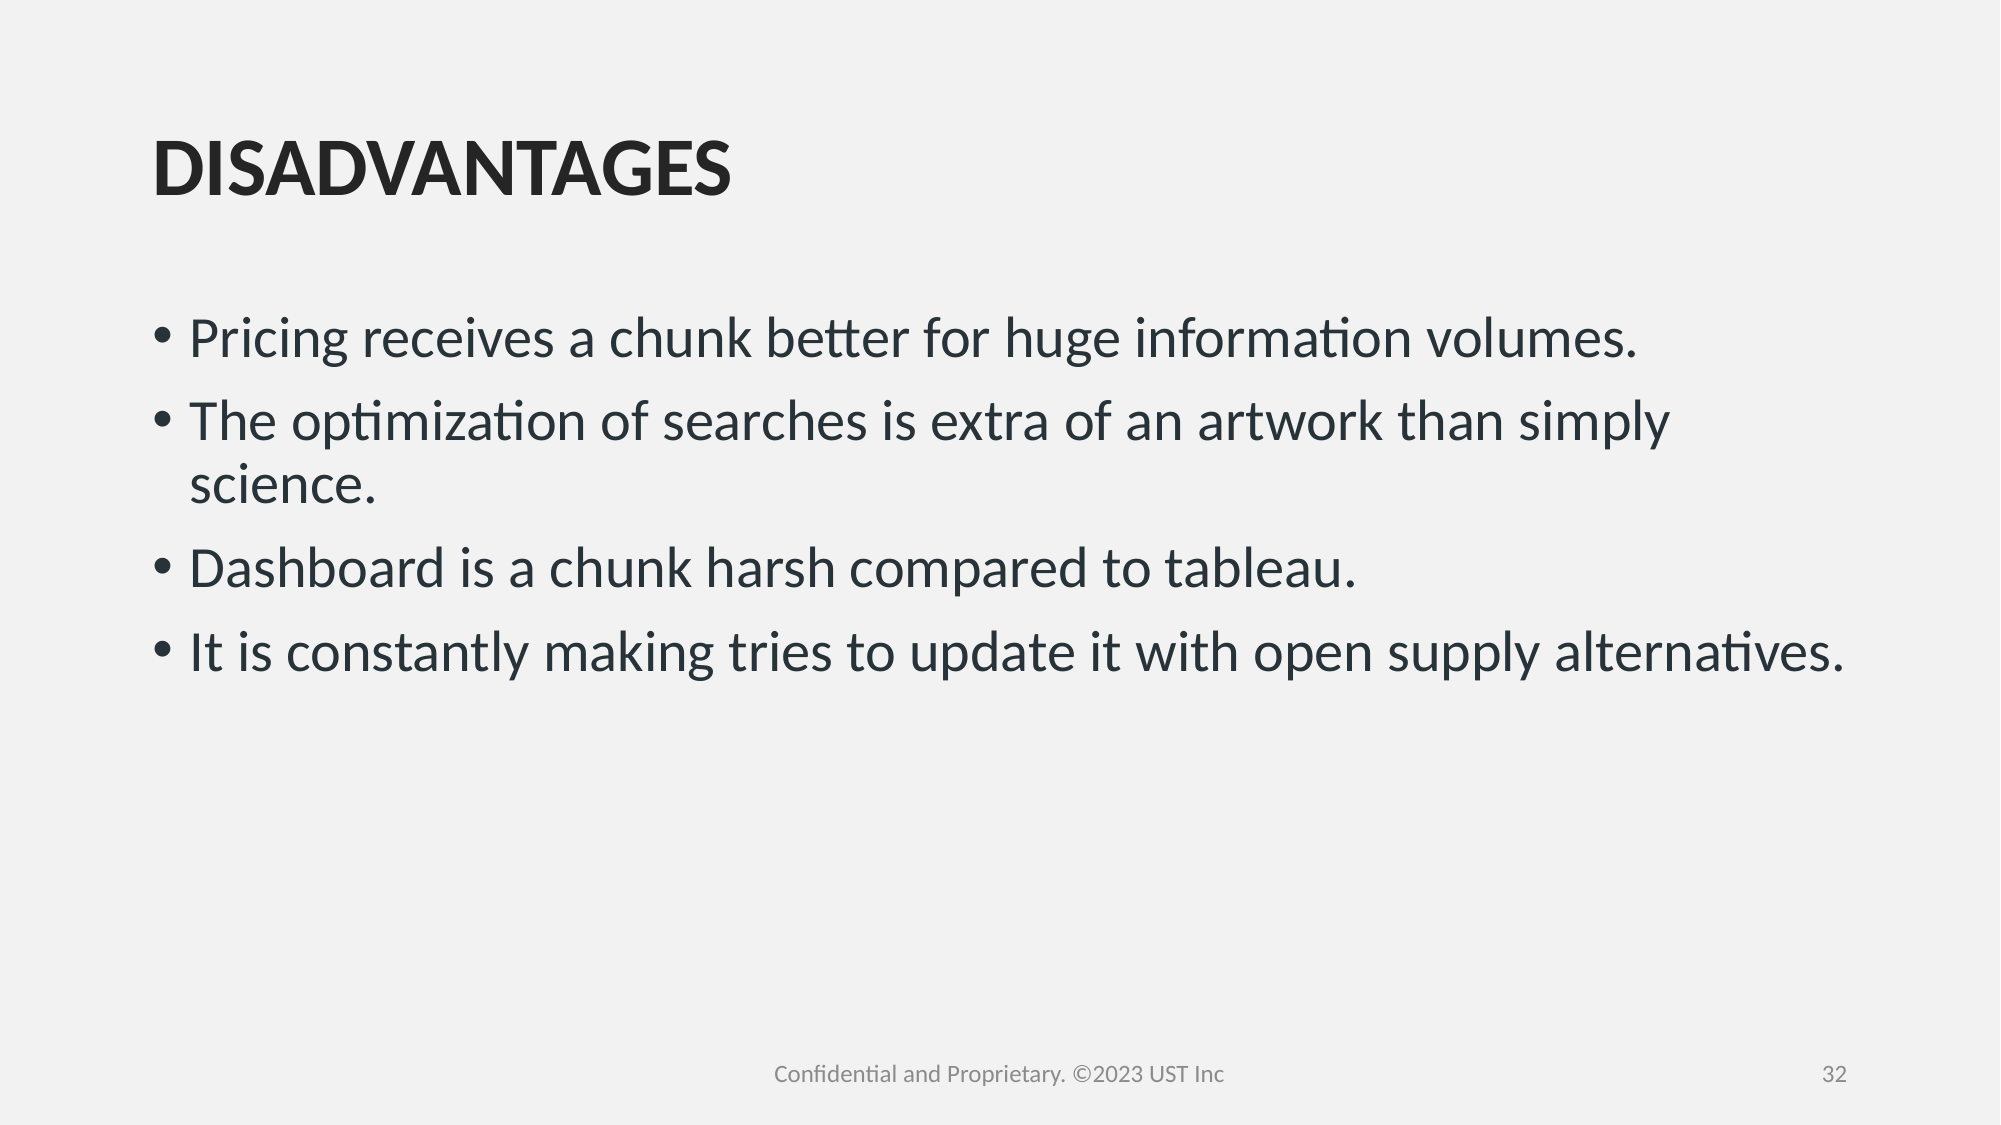

# DISADVANTAGES
Pricing receives a chunk better for huge information volumes.
The optimization of searches is extra of an artwork than simply science.
Dashboard is a chunk harsh compared to tableau.
It is constantly making tries to update it with open supply alternatives.

Confidential and Proprietary. ©2023 UST Inc
32